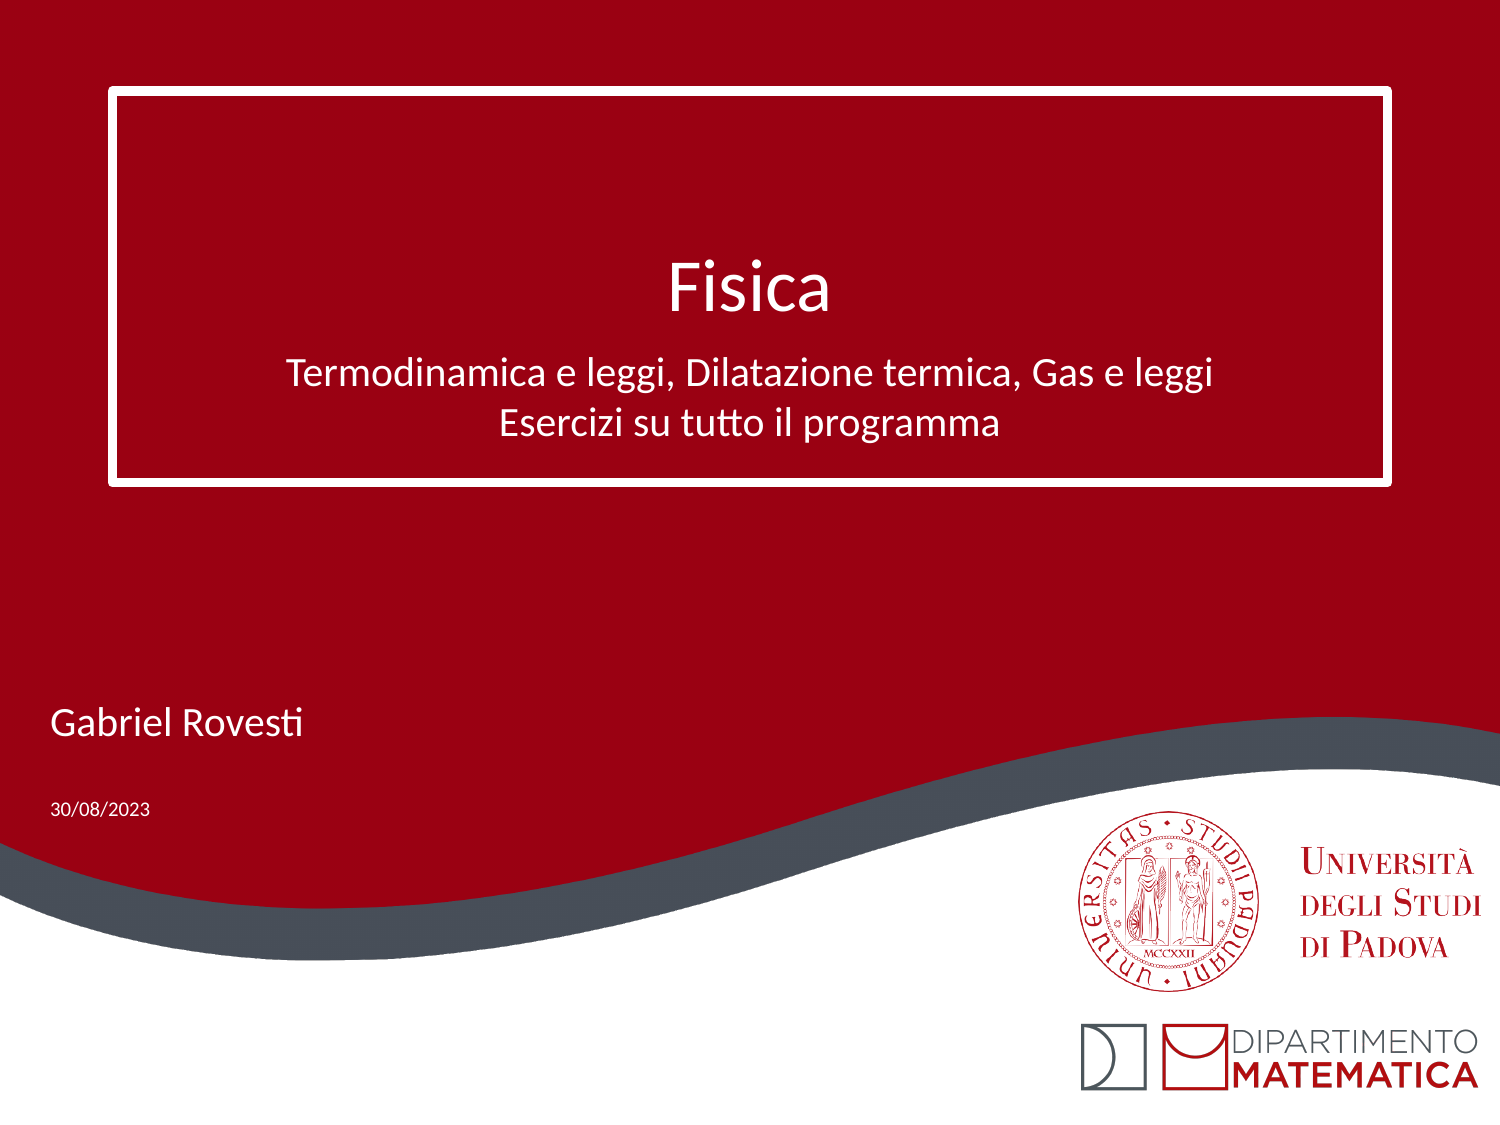

# Fisica
Termodinamica e leggi, Dilatazione termica, Gas e leggi
Esercizi su tutto il programma
Gabriel Rovesti
30/08/2023